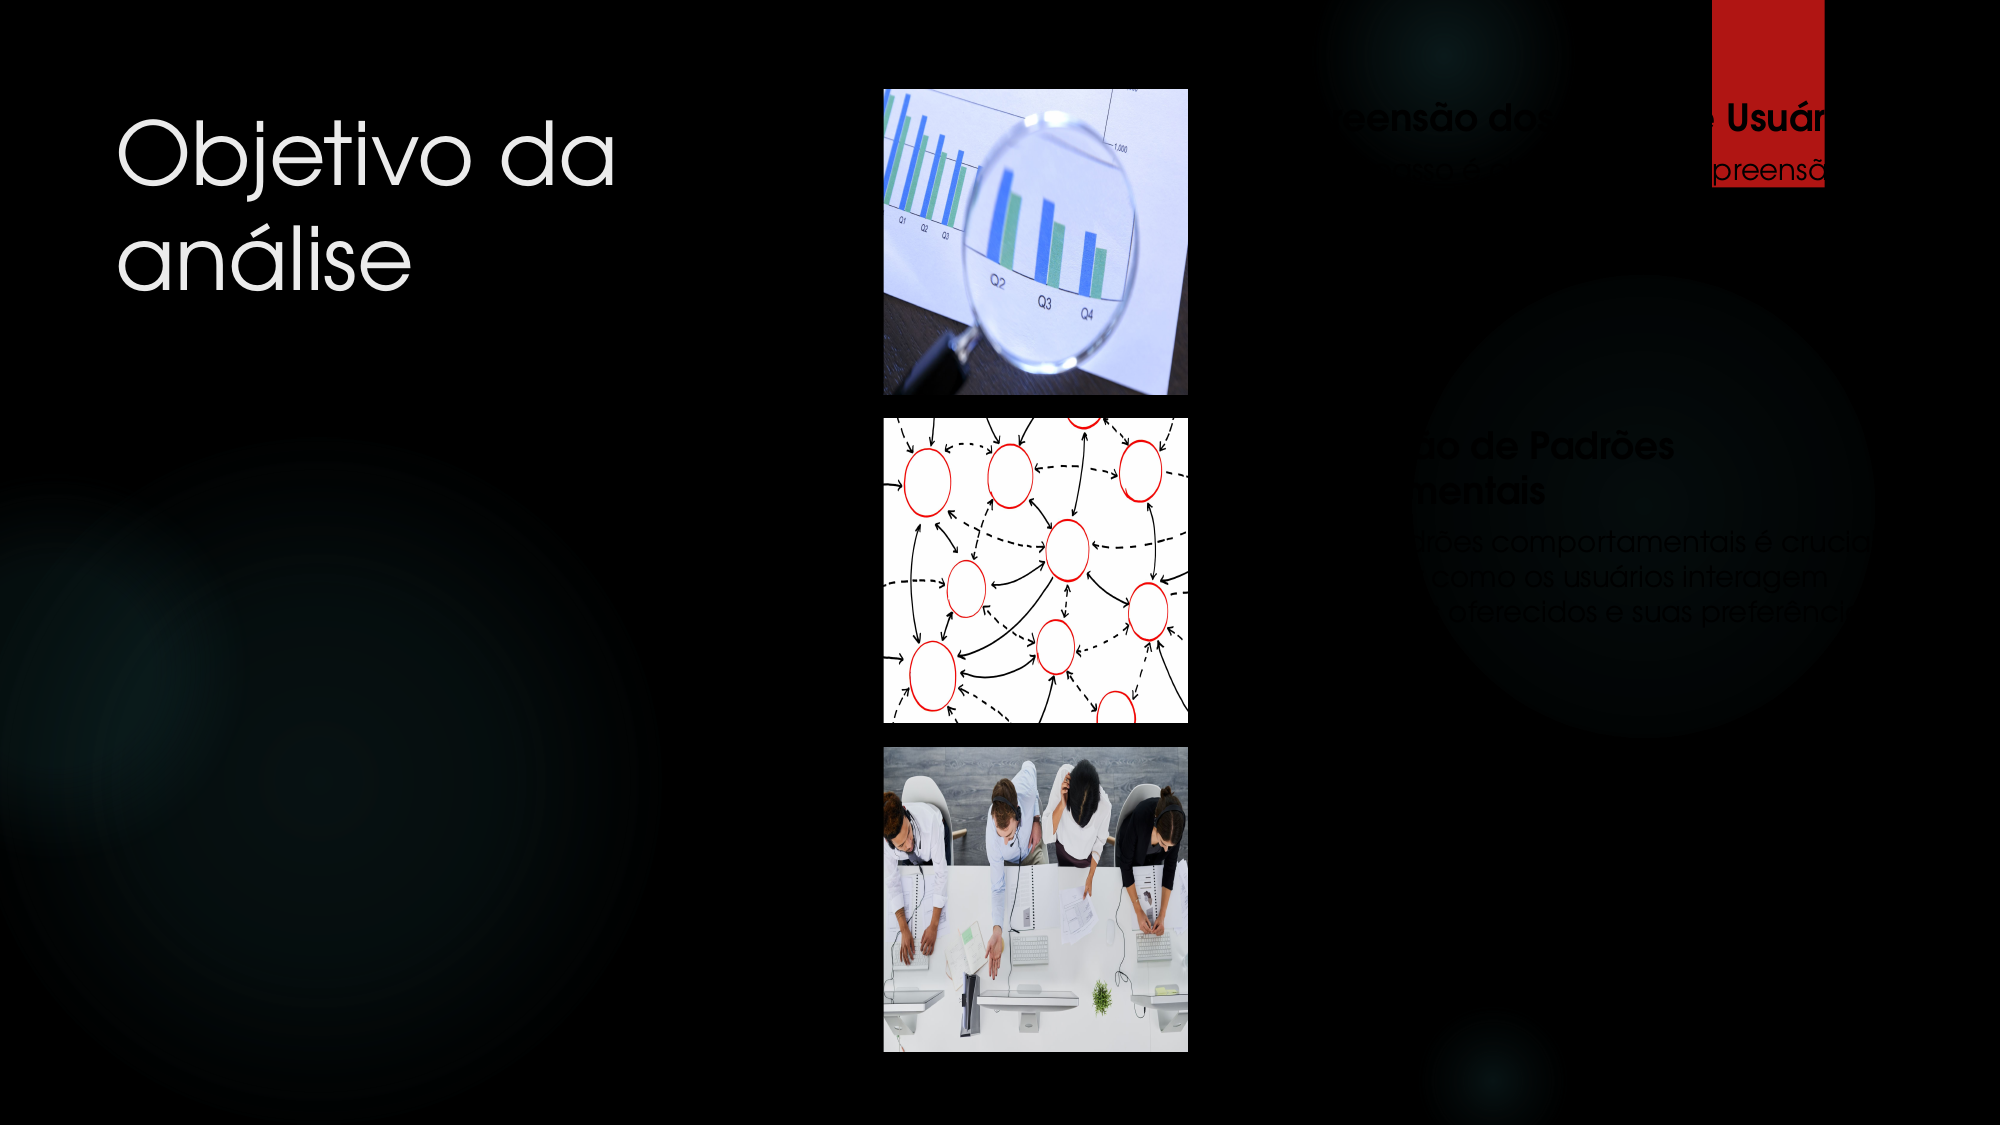

# Objetivo da análise
Compreensão dos Perfis de Usuário
O primeiro passo é obter uma compreensão detalhada dos perfis de usuário da CentroIn, o que permitirá personalizar serviços.
Identificação de Padrões Comportamentais
Identificar padrões comportamentais é crucial para entender como os usuários interagem com os serviços oferecidos e suas preferências.
Melhoria da Experiência do Cliente
A análise visa utilizar as informações obtidas para melhorar os serviços e, assim, enriquecer a experiência do cliente.